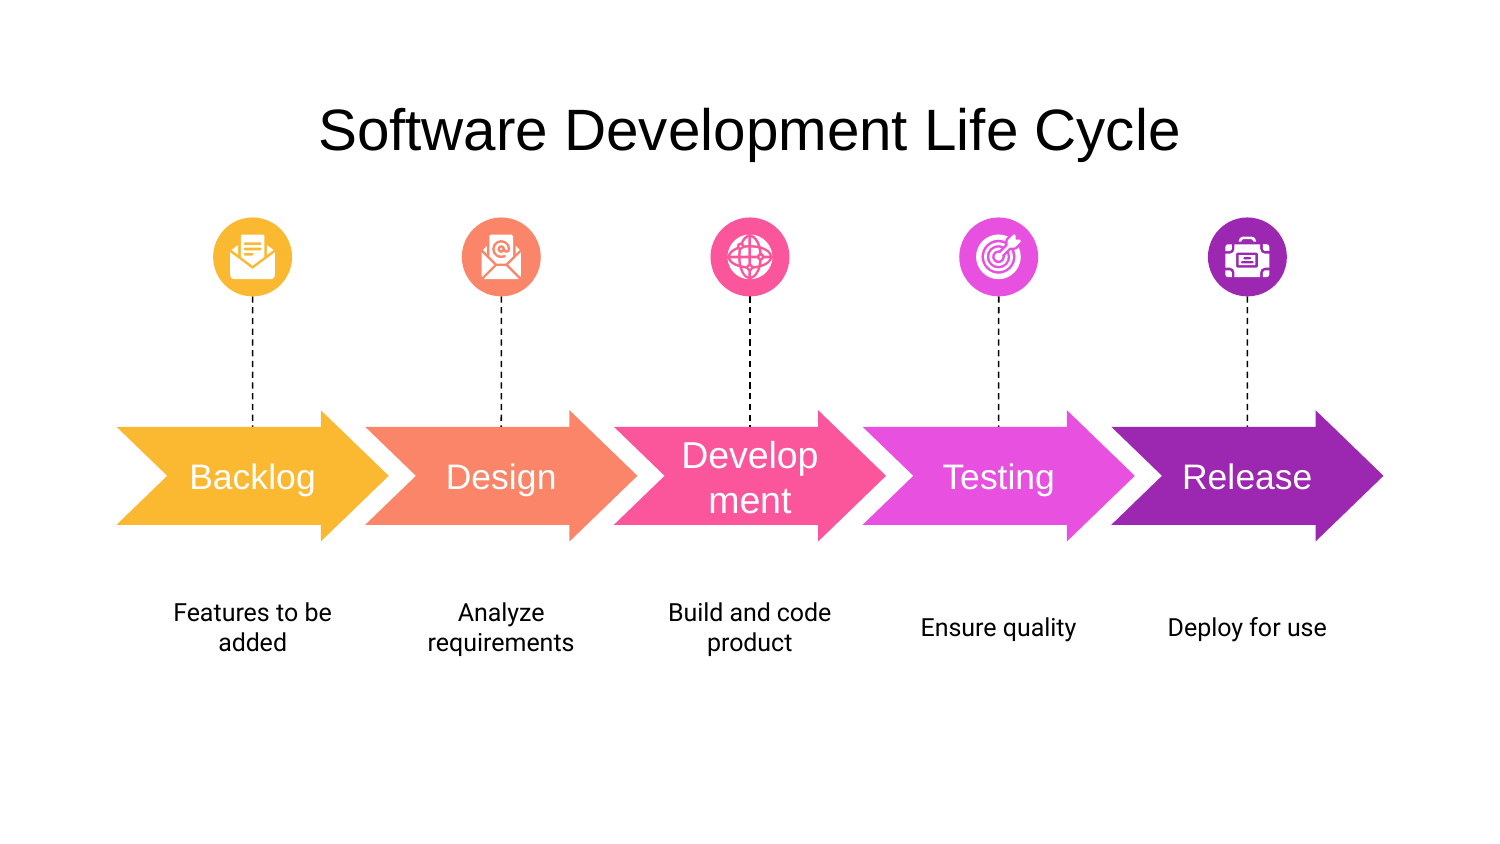

# Software Development Life Cycle

Backlog
Features to be added

Design
Analyze requirements

Development
Build and code product

Testing
Ensure quality

Release
Deploy for use